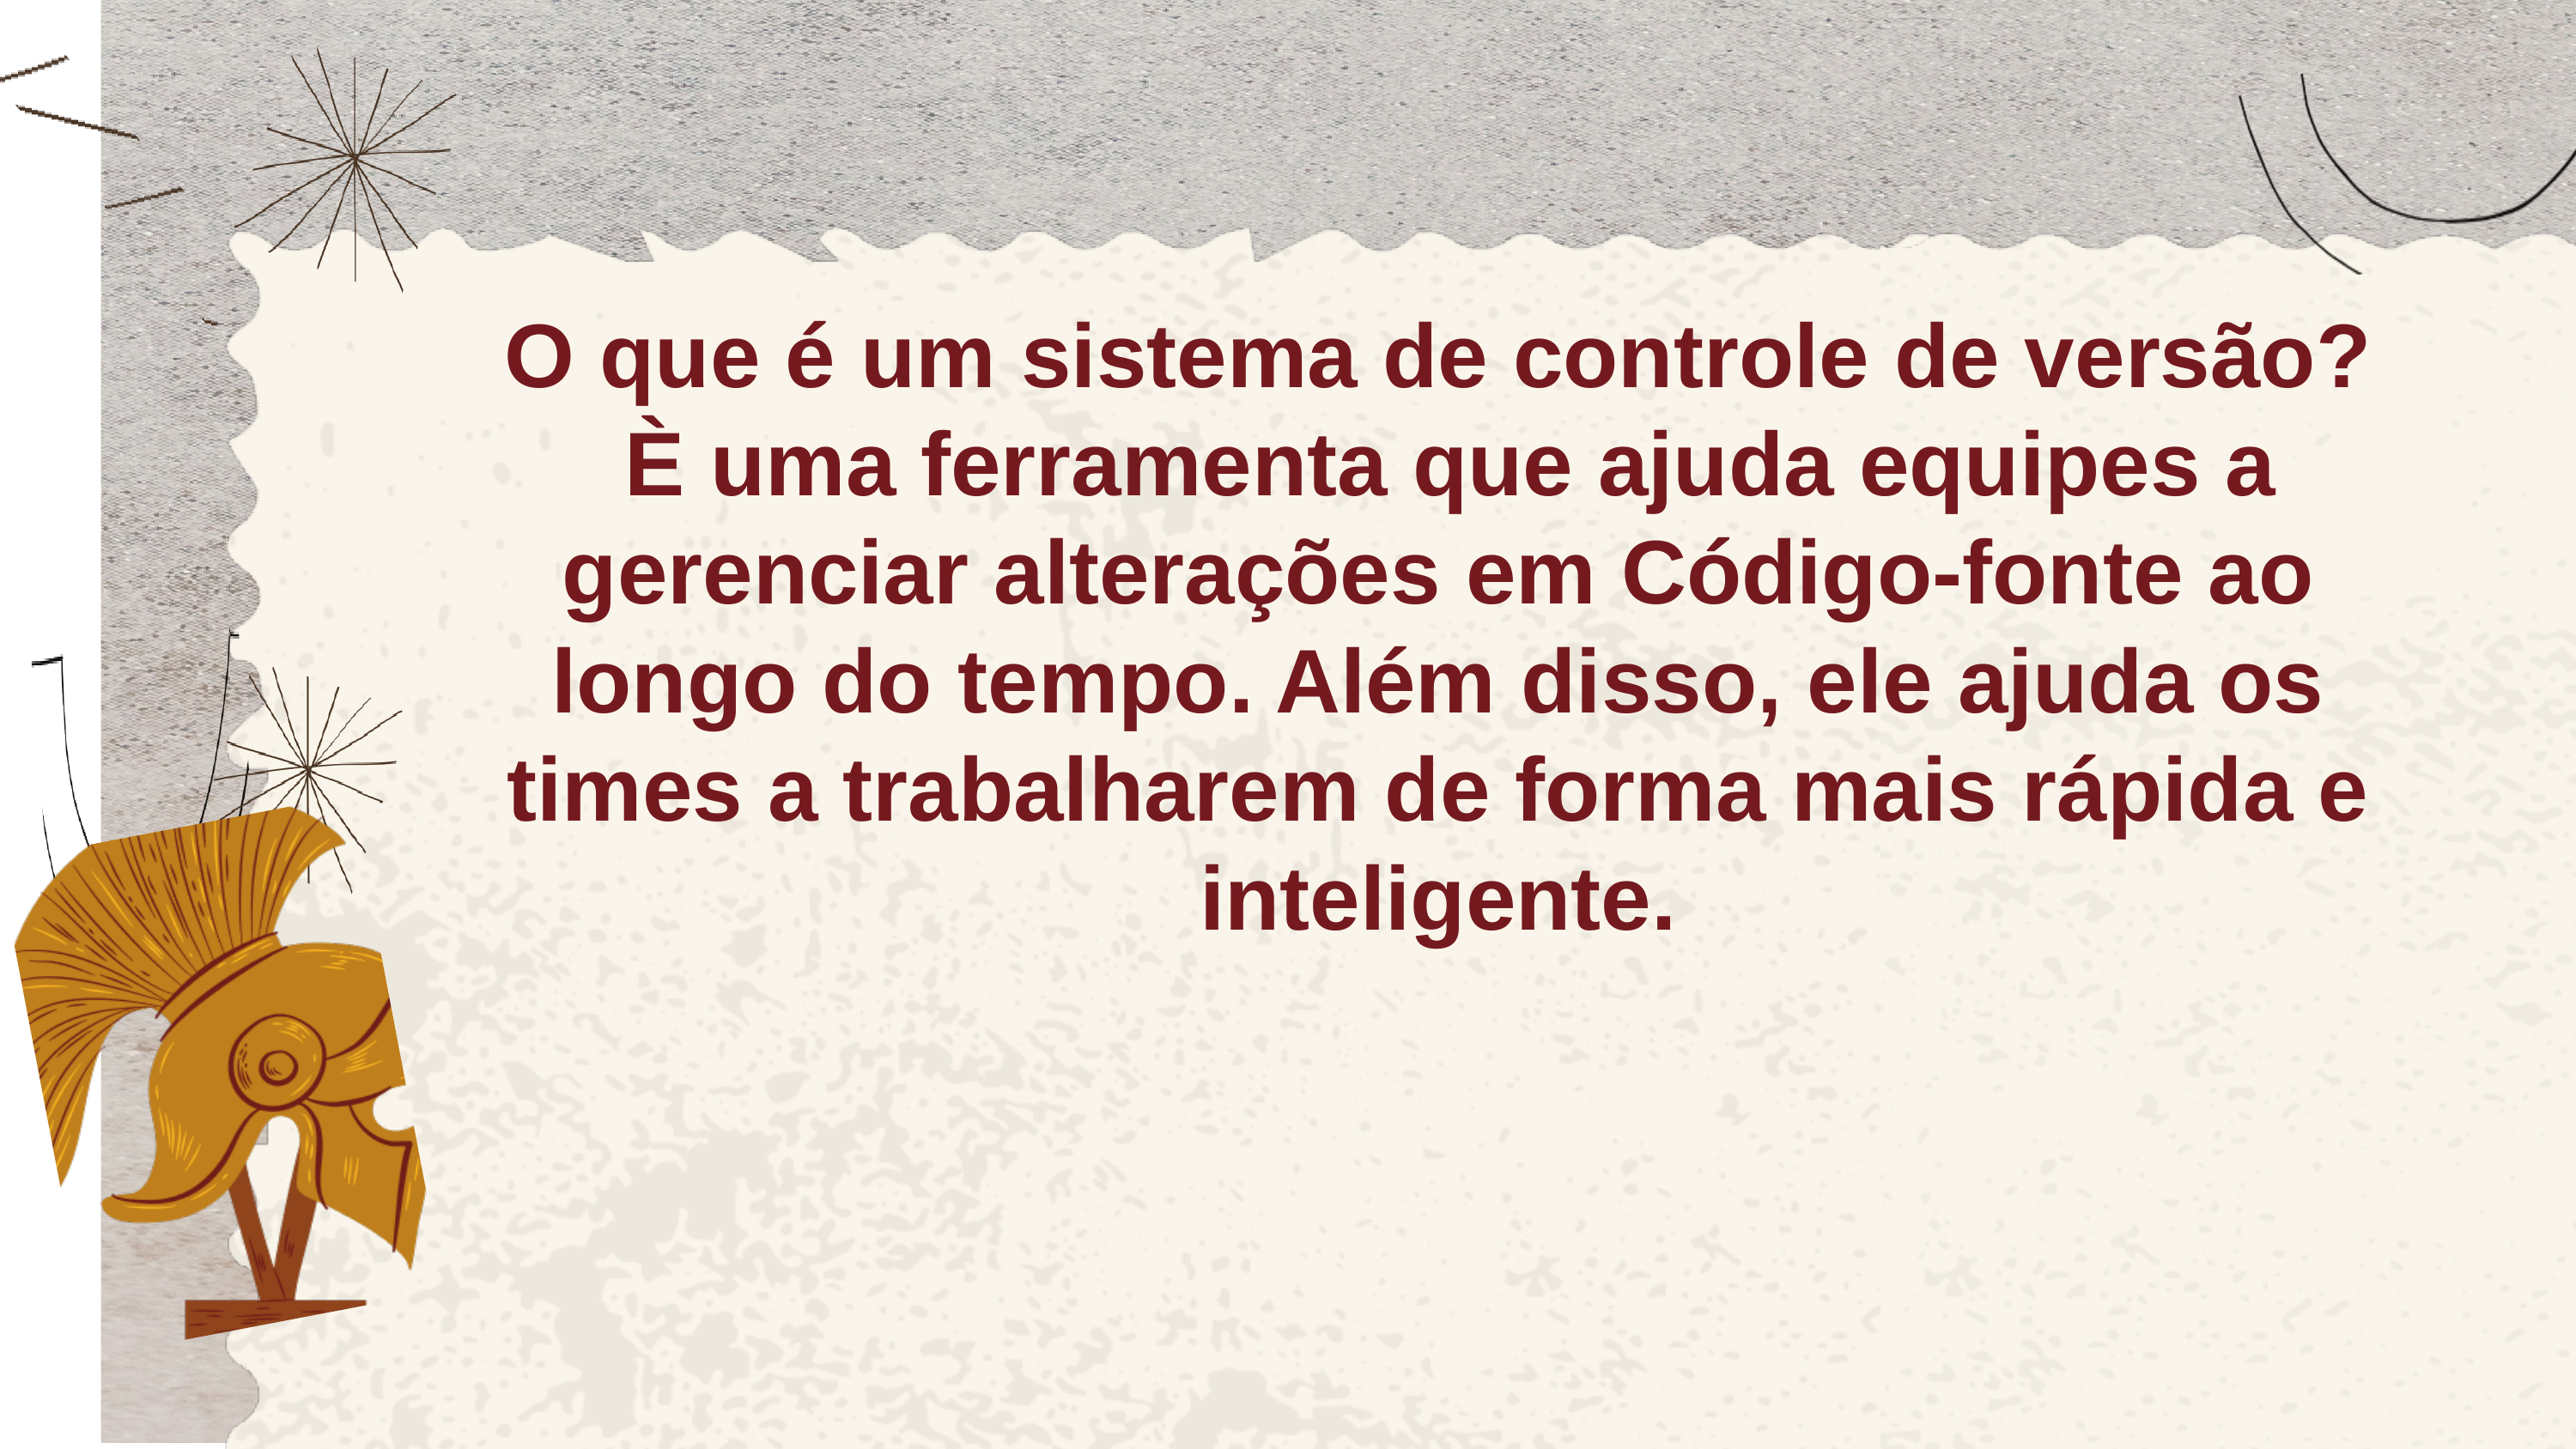

O que é um sistema de controle de versão?
 È uma ferramenta que ajuda equipes a gerenciar alterações em Código-fonte ao longo do tempo. Além disso, ele ajuda os times a trabalharem de forma mais rápida e inteligente.